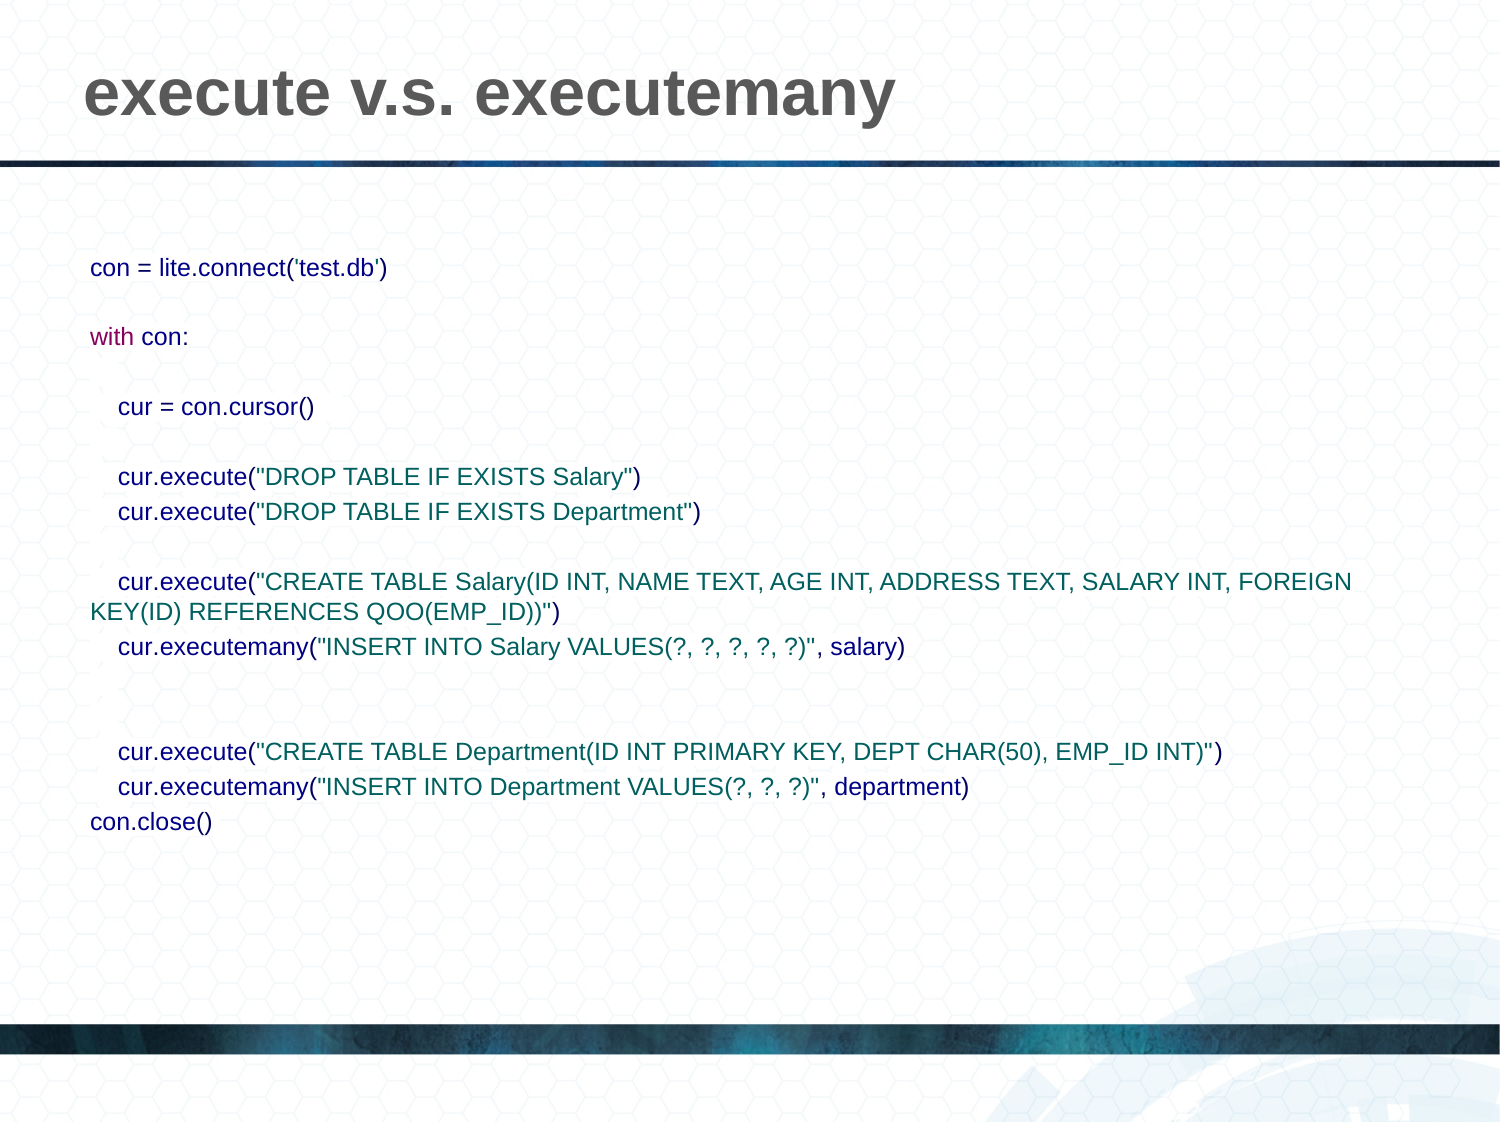

# execute v.s. executemany
con = lite.connect('test.db')

with con:

    cur = con.cursor()

    cur.execute("DROP TABLE IF EXISTS Salary")
    cur.execute("DROP TABLE IF EXISTS Department")

    cur.execute("CREATE TABLE Salary(ID INT, NAME TEXT, AGE INT, ADDRESS TEXT, SALARY INT, FOREIGN KEY(ID) REFERENCES QOO(EMP_ID))")
    cur.executemany("INSERT INTO Salary VALUES(?, ?, ?, ?, ?)", salary)

    cur.execute("CREATE TABLE Department(ID INT PRIMARY KEY, DEPT CHAR(50), EMP_ID INT)")
    cur.executemany("INSERT INTO Department VALUES(?, ?, ?)", department)
con.close()